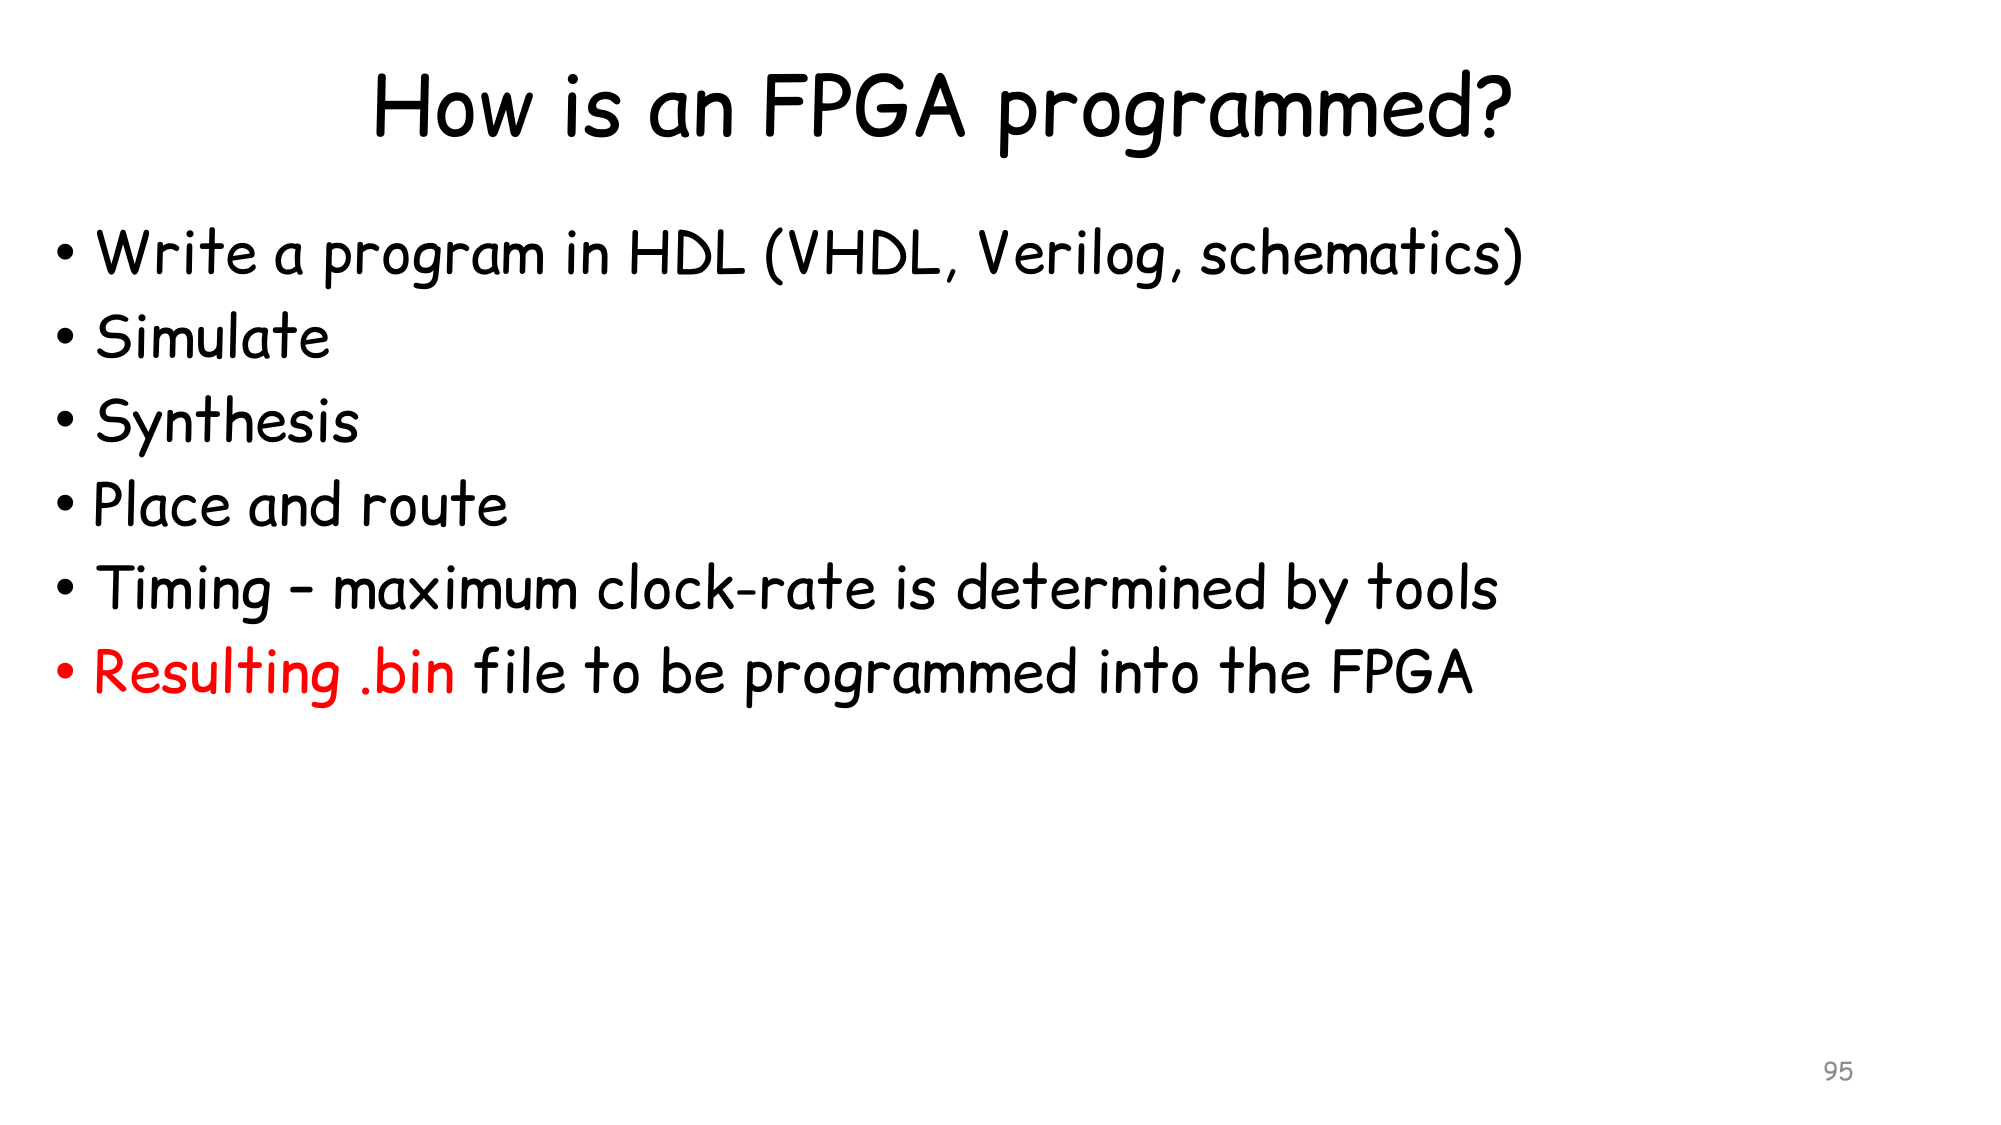

# How is an FPGA programmed?
Write a program in HDL (VHDL, Verilog, schematics)
Simulate
Synthesis
Place and route
Timing – maximum clock-rate is determined by tools
Resulting .bin file to be programmed into the FPGA

95